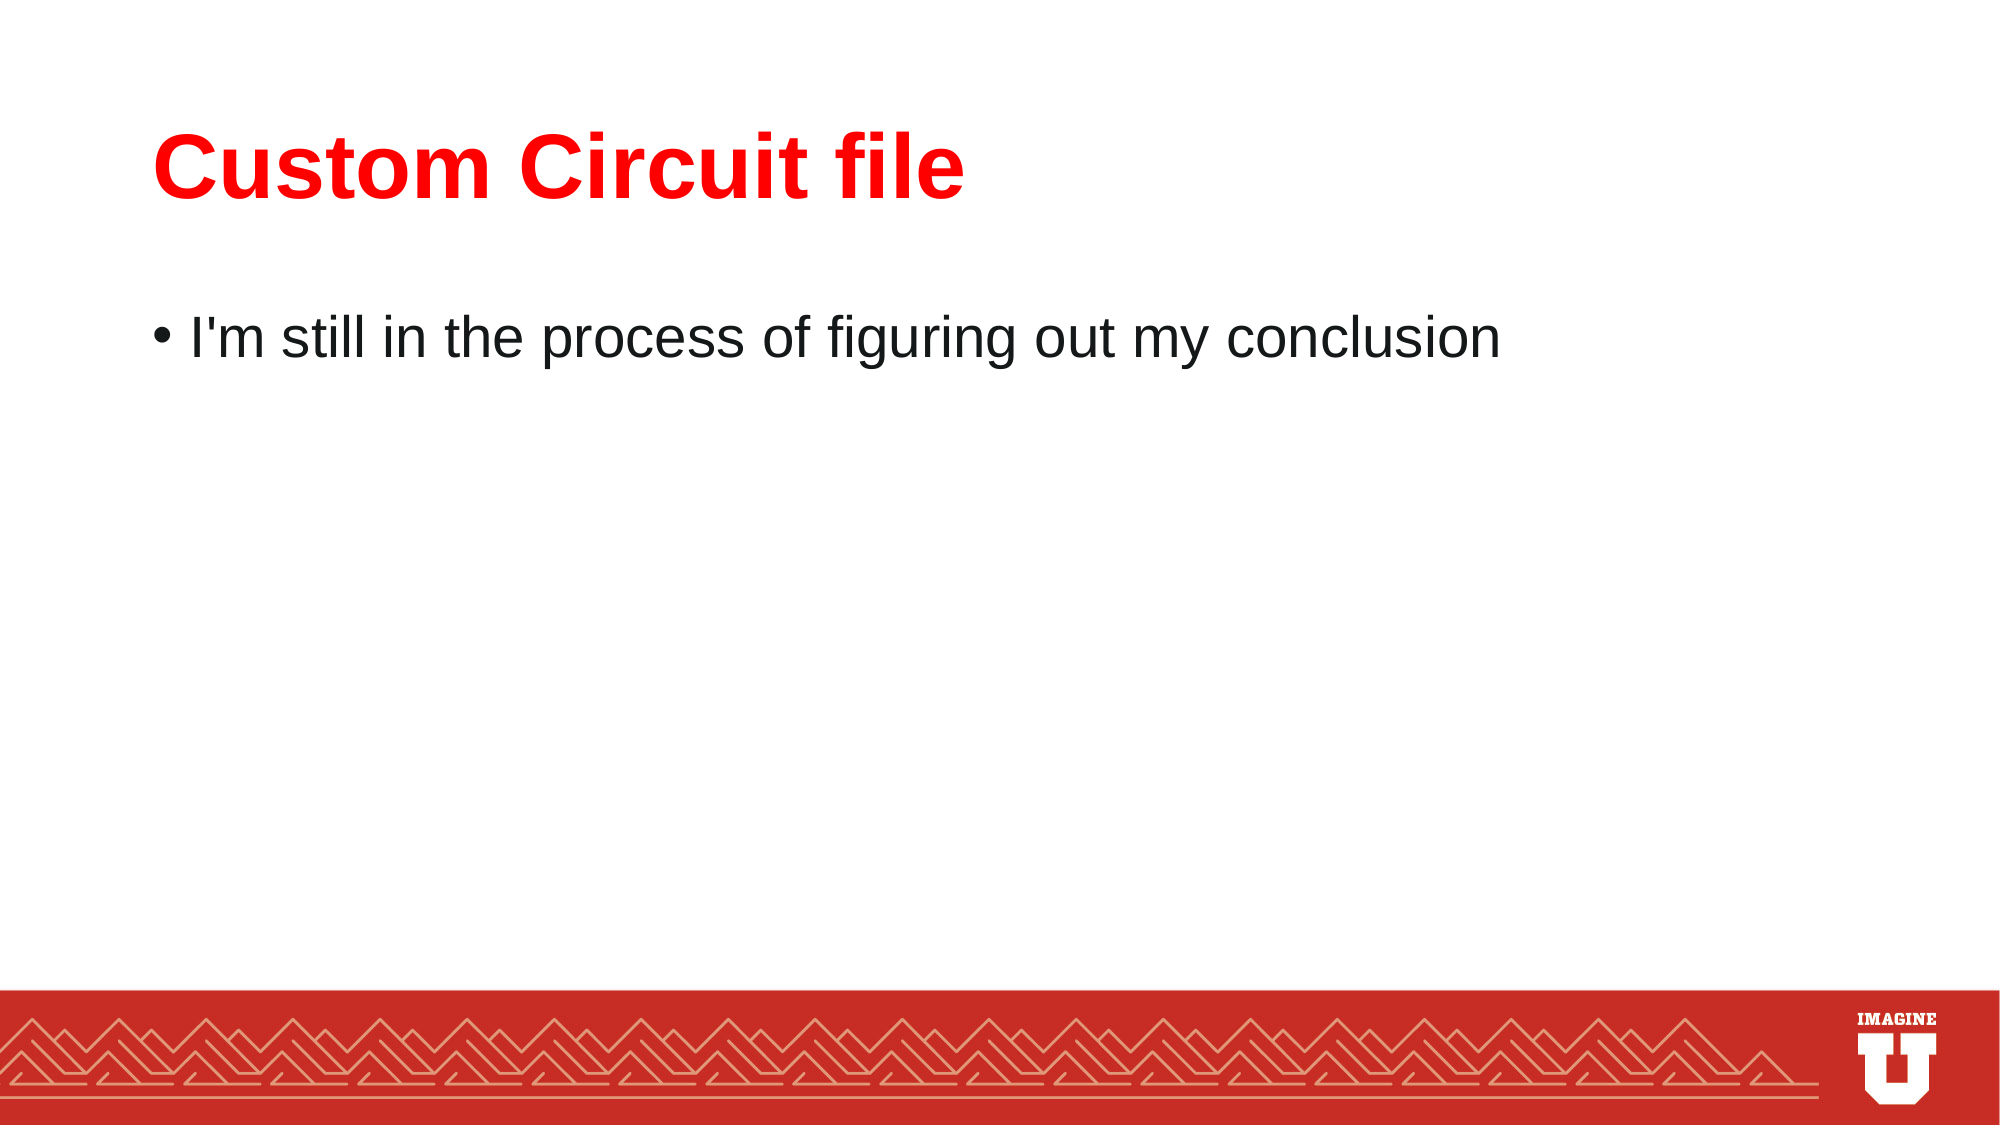

# Custom Circuit file
I'm still in the process of figuring out my conclusion